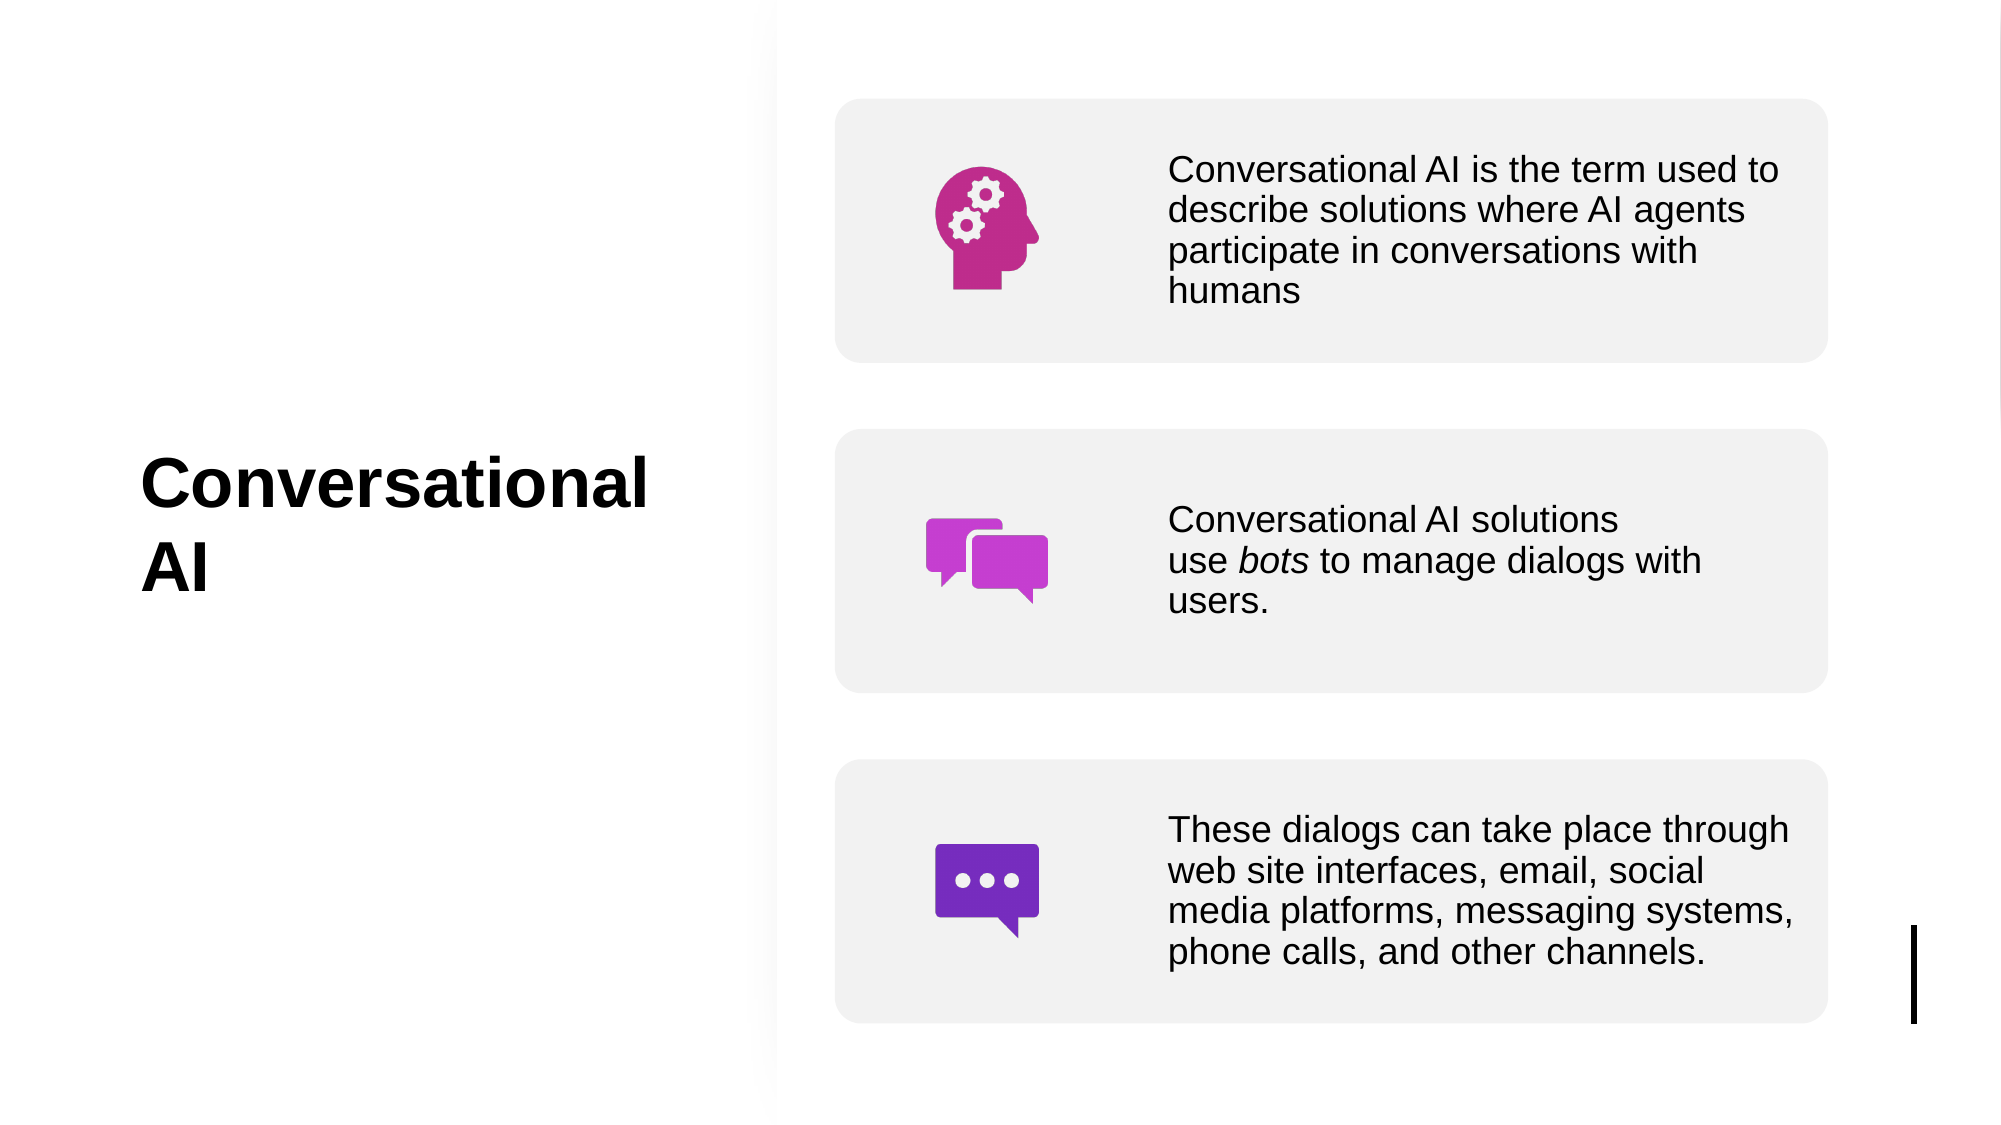

Conversational AI is the term used to describe solutions where AI agents participate in conversations with humans
Conversational AI solutions use bots to manage dialogs with users.
These dialogs can take place through web site interfaces, email, social media platforms, messaging systems, phone calls, and other channels.
# Conversational AI